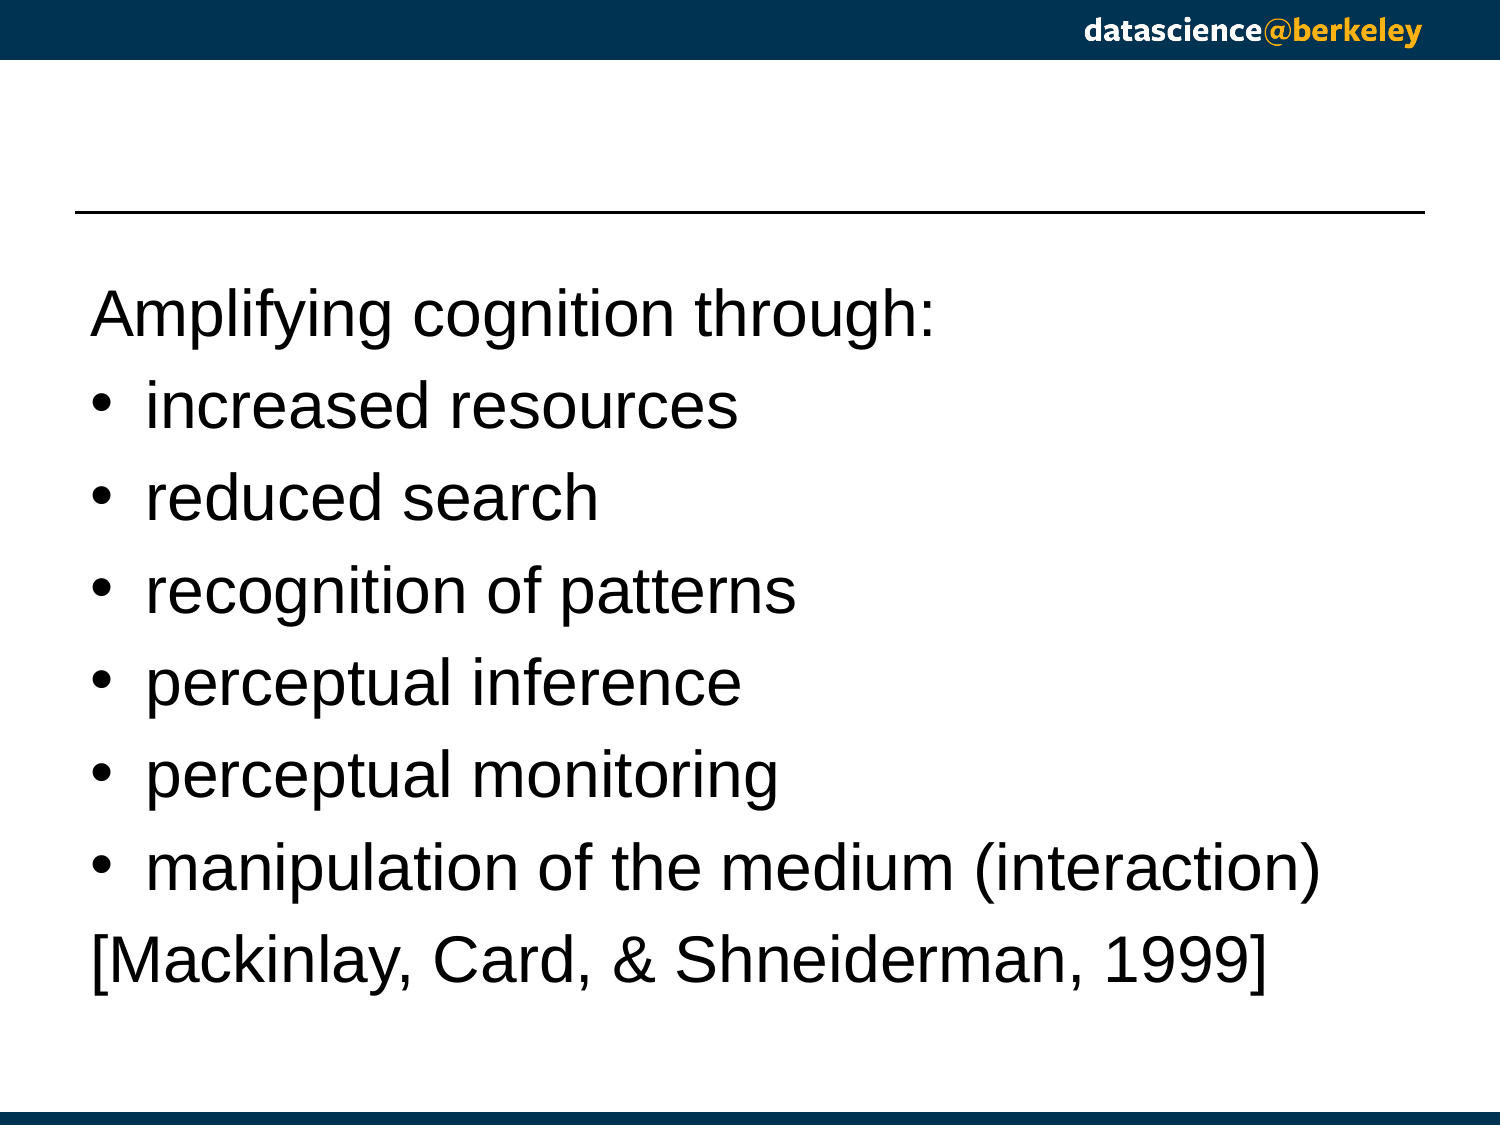

#
Amplifying cognition through:
increased resources
reduced search
recognition of patterns
perceptual inference
perceptual monitoring
manipulation of the medium (interaction)
[Mackinlay, Card, & Shneiderman, 1999]